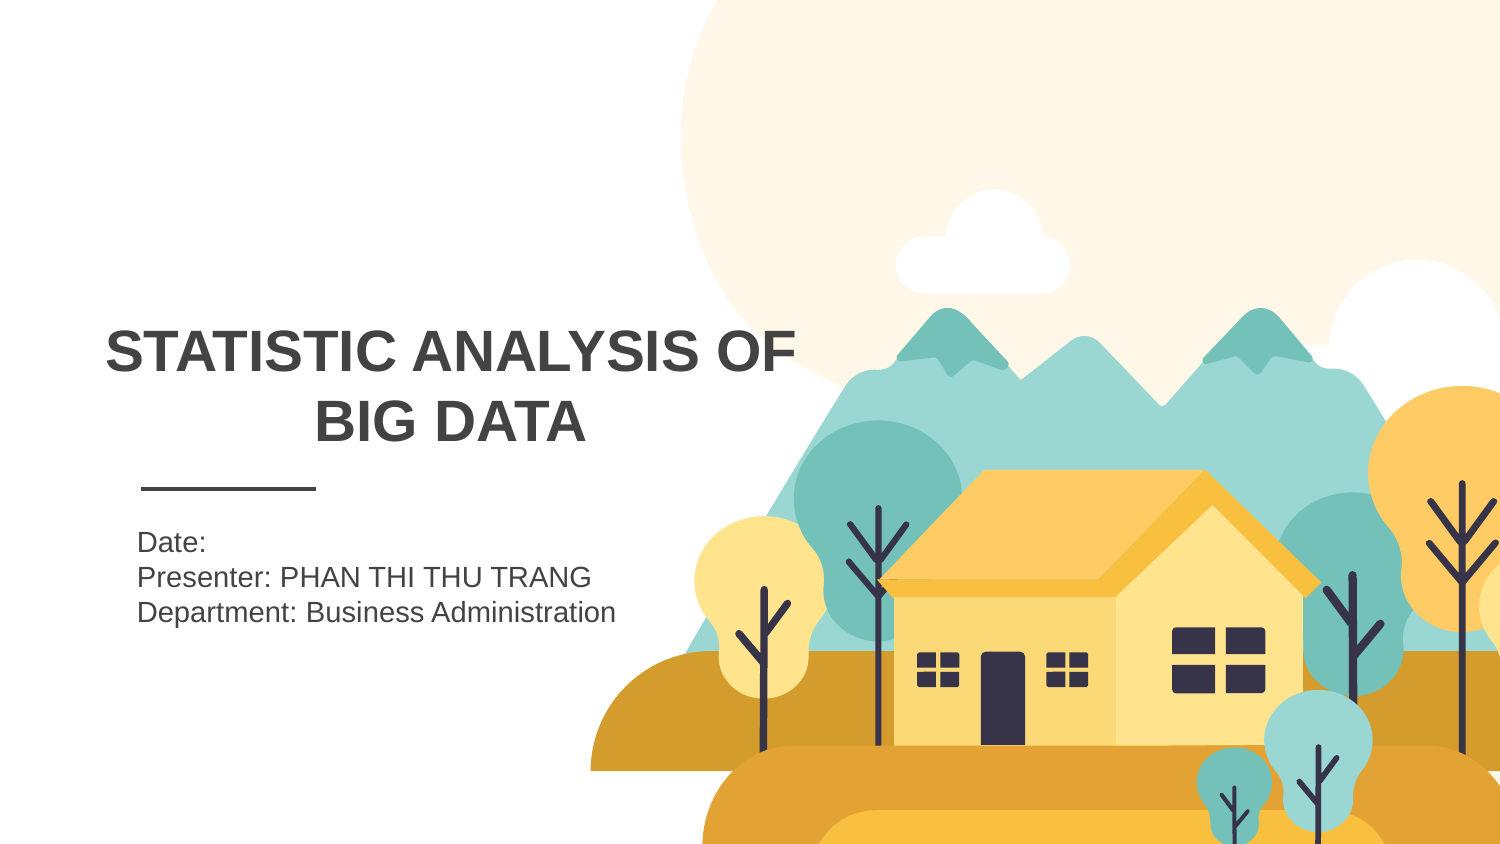

# STATISTIC ANALYSIS OF BIG DATA

Date:
Presenter: PHAN THI THU TRANG
Department: Business Administration